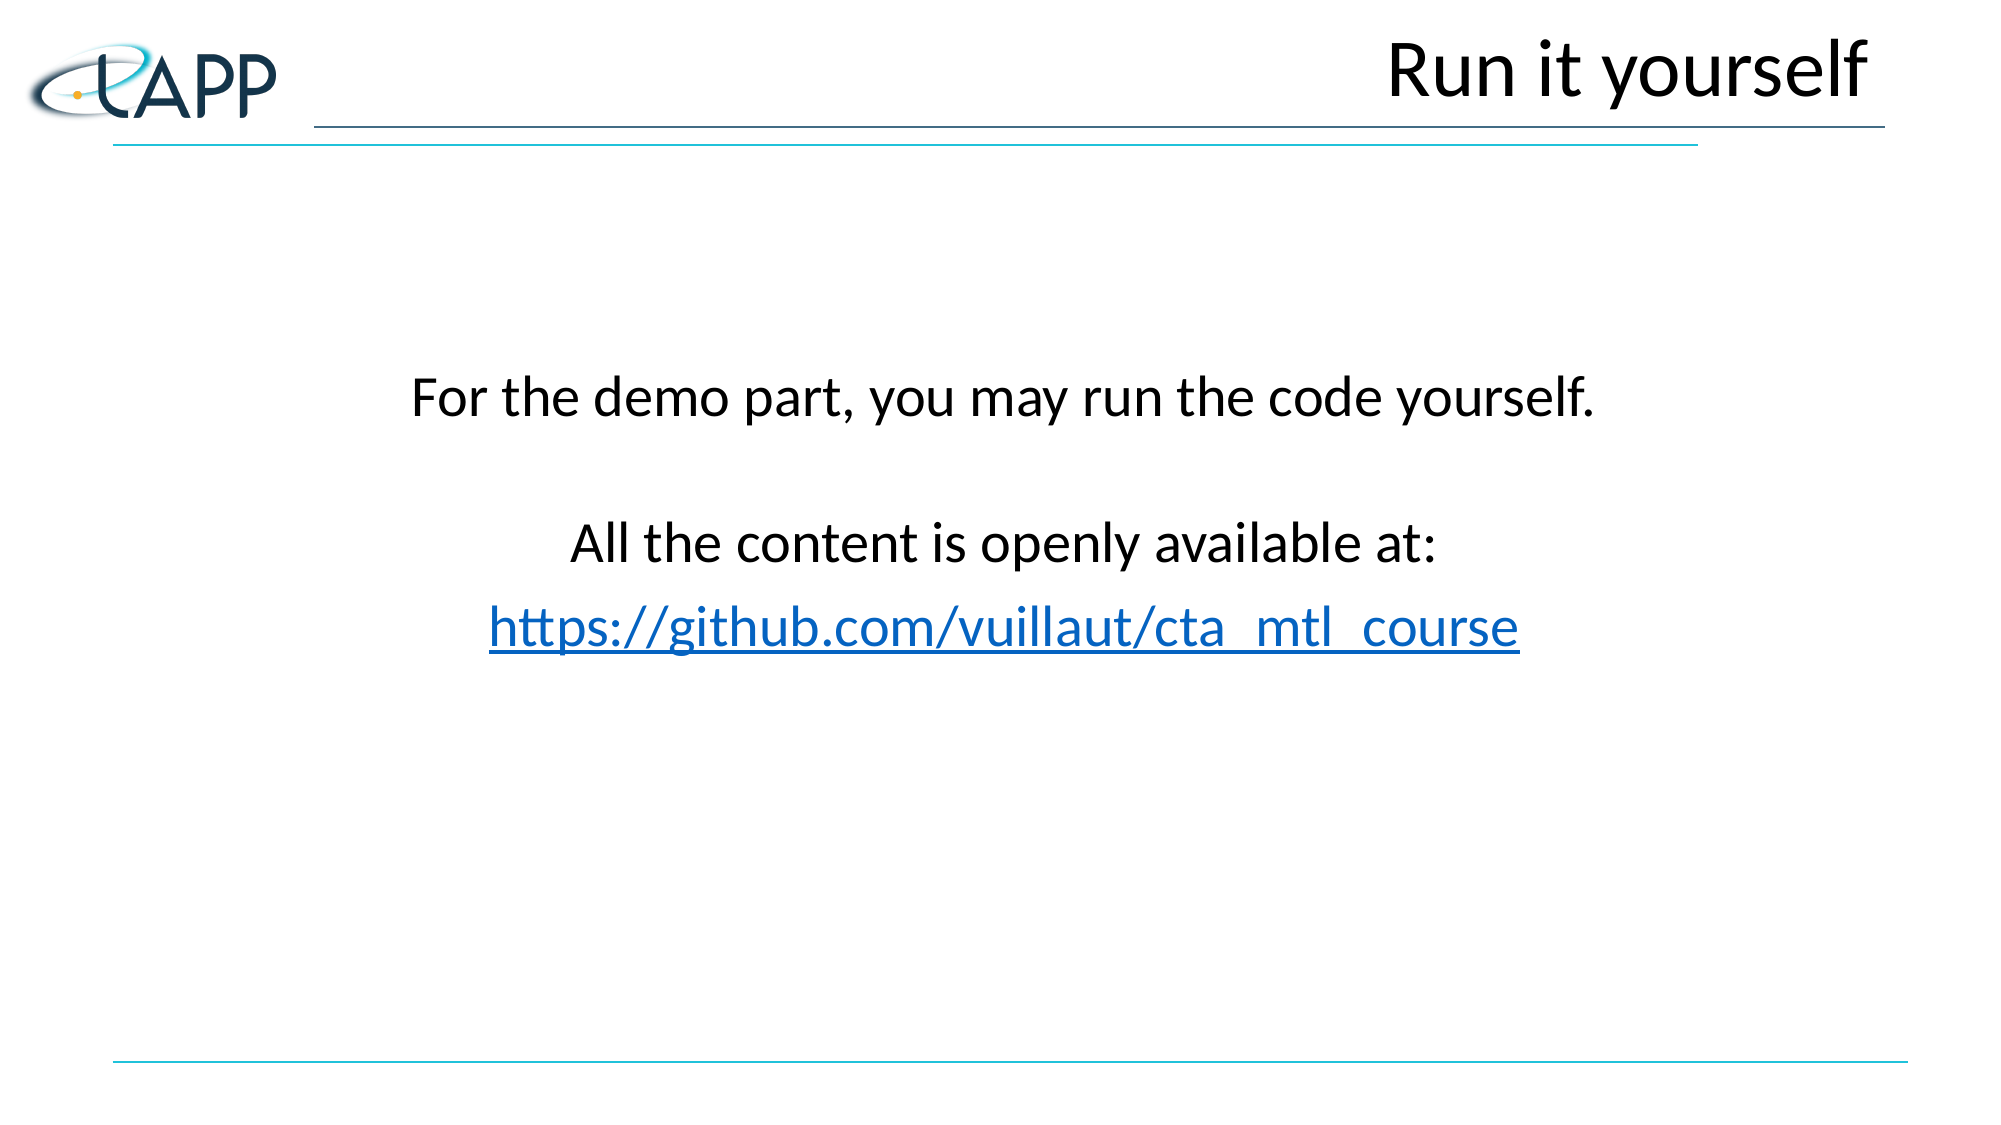

# Run it yourself
For the demo part, you may run the code yourself.
All the content is openly available at:
https://github.com/vuillaut/cta_mtl_course